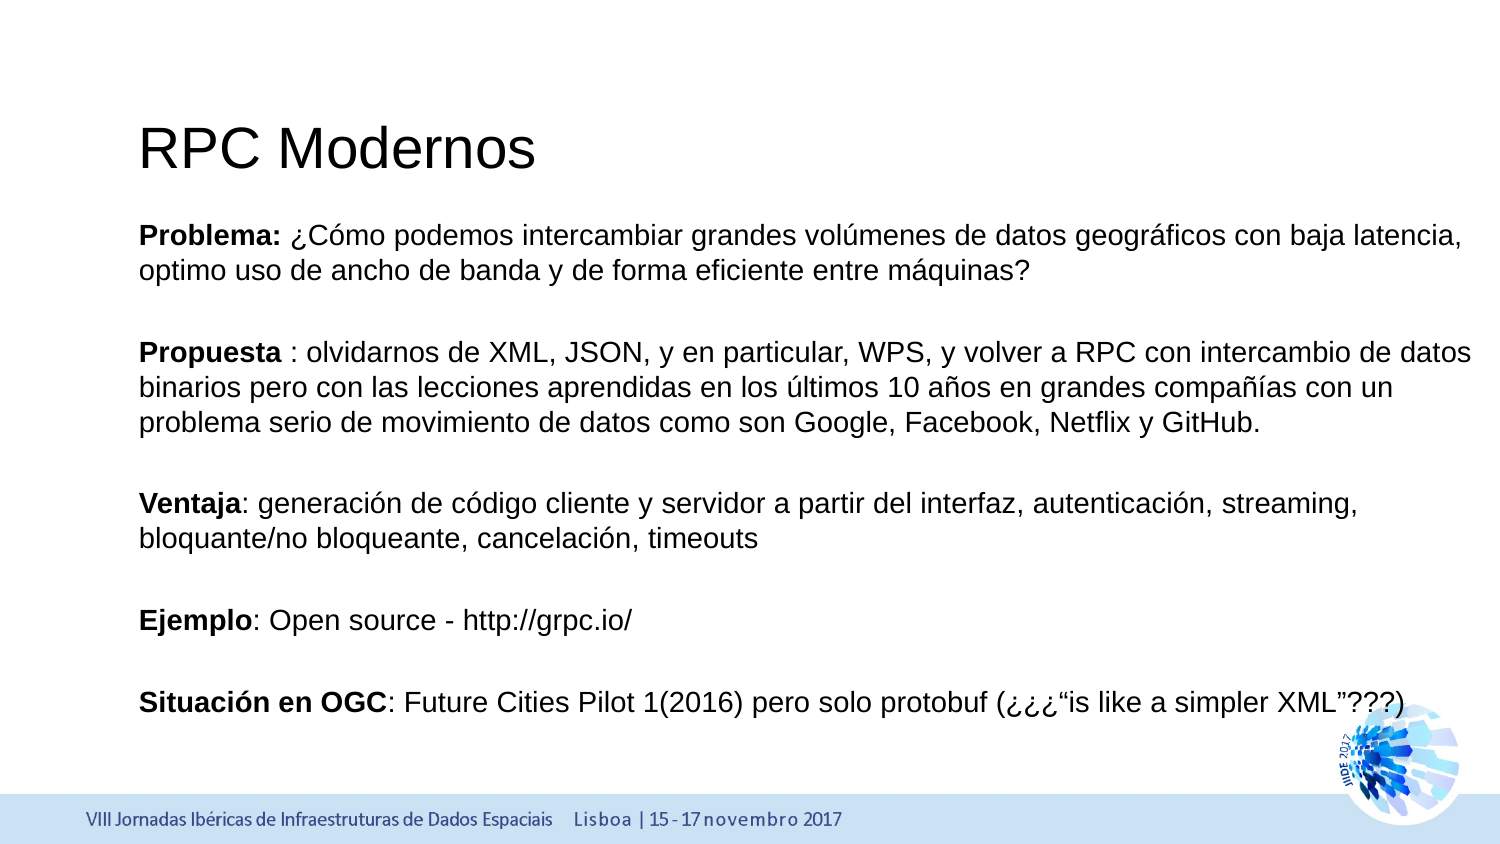

RPC Modernos
Problema: ¿Cómo podemos intercambiar grandes volúmenes de datos geográficos con baja latencia, optimo uso de ancho de banda y de forma eficiente entre máquinas?

Propuesta : olvidarnos de XML, JSON, y en particular, WPS, y volver a RPC con intercambio de datos binarios pero con las lecciones aprendidas en los últimos 10 años en grandes compañías con un problema serio de movimiento de datos como son Google, Facebook, Netflix y GitHub.

Ventaja: generación de código cliente y servidor a partir del interfaz, autenticación, streaming, bloquante/no bloqueante, cancelación, timeouts

Ejemplo: Open source - http://grpc.io/

Situación en OGC: Future Cities Pilot 1(2016) pero solo protobuf (¿¿¿“is like a simpler XML”???)